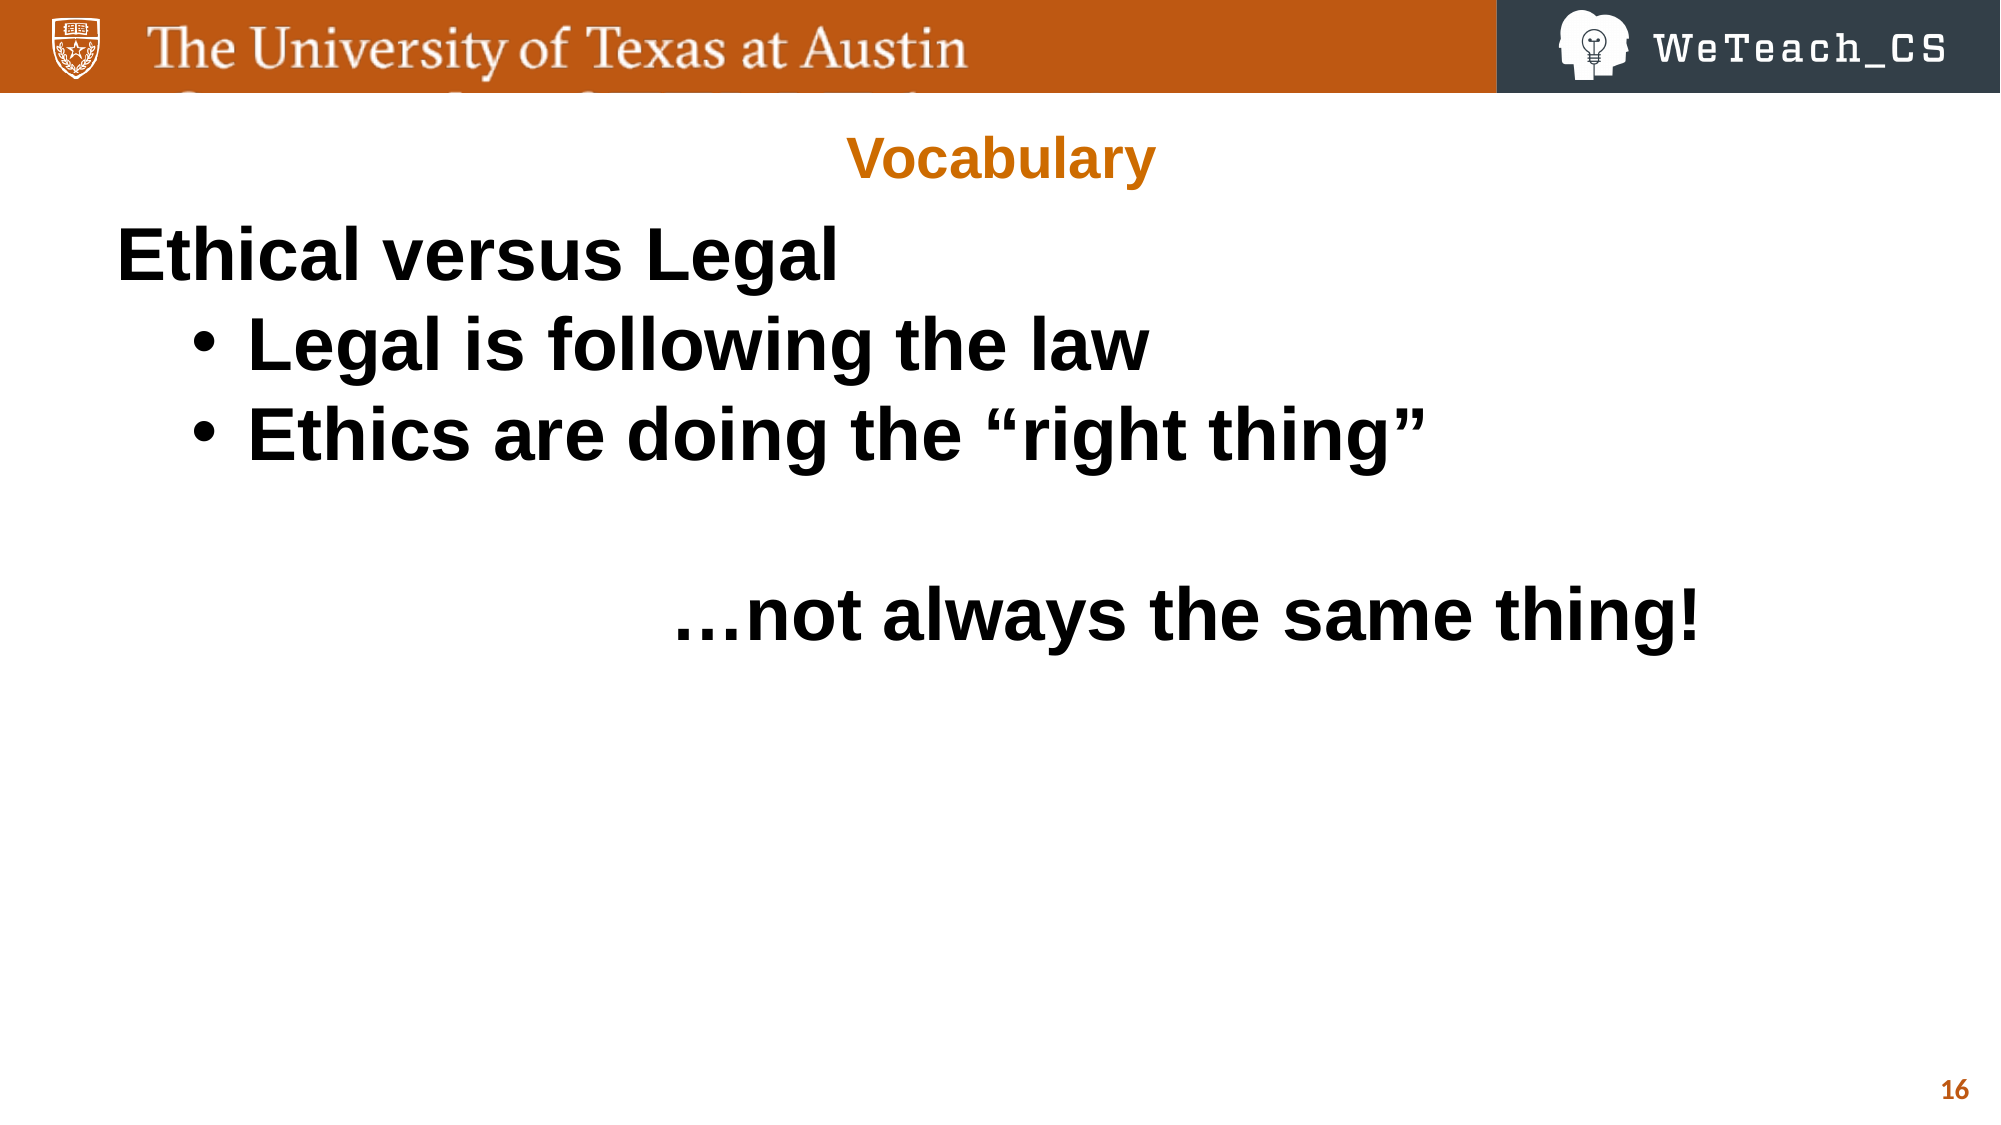

Vocabulary
Ethical versus Legal
Legal is following the law
Ethics are doing the “right thing”

…not always the same thing!